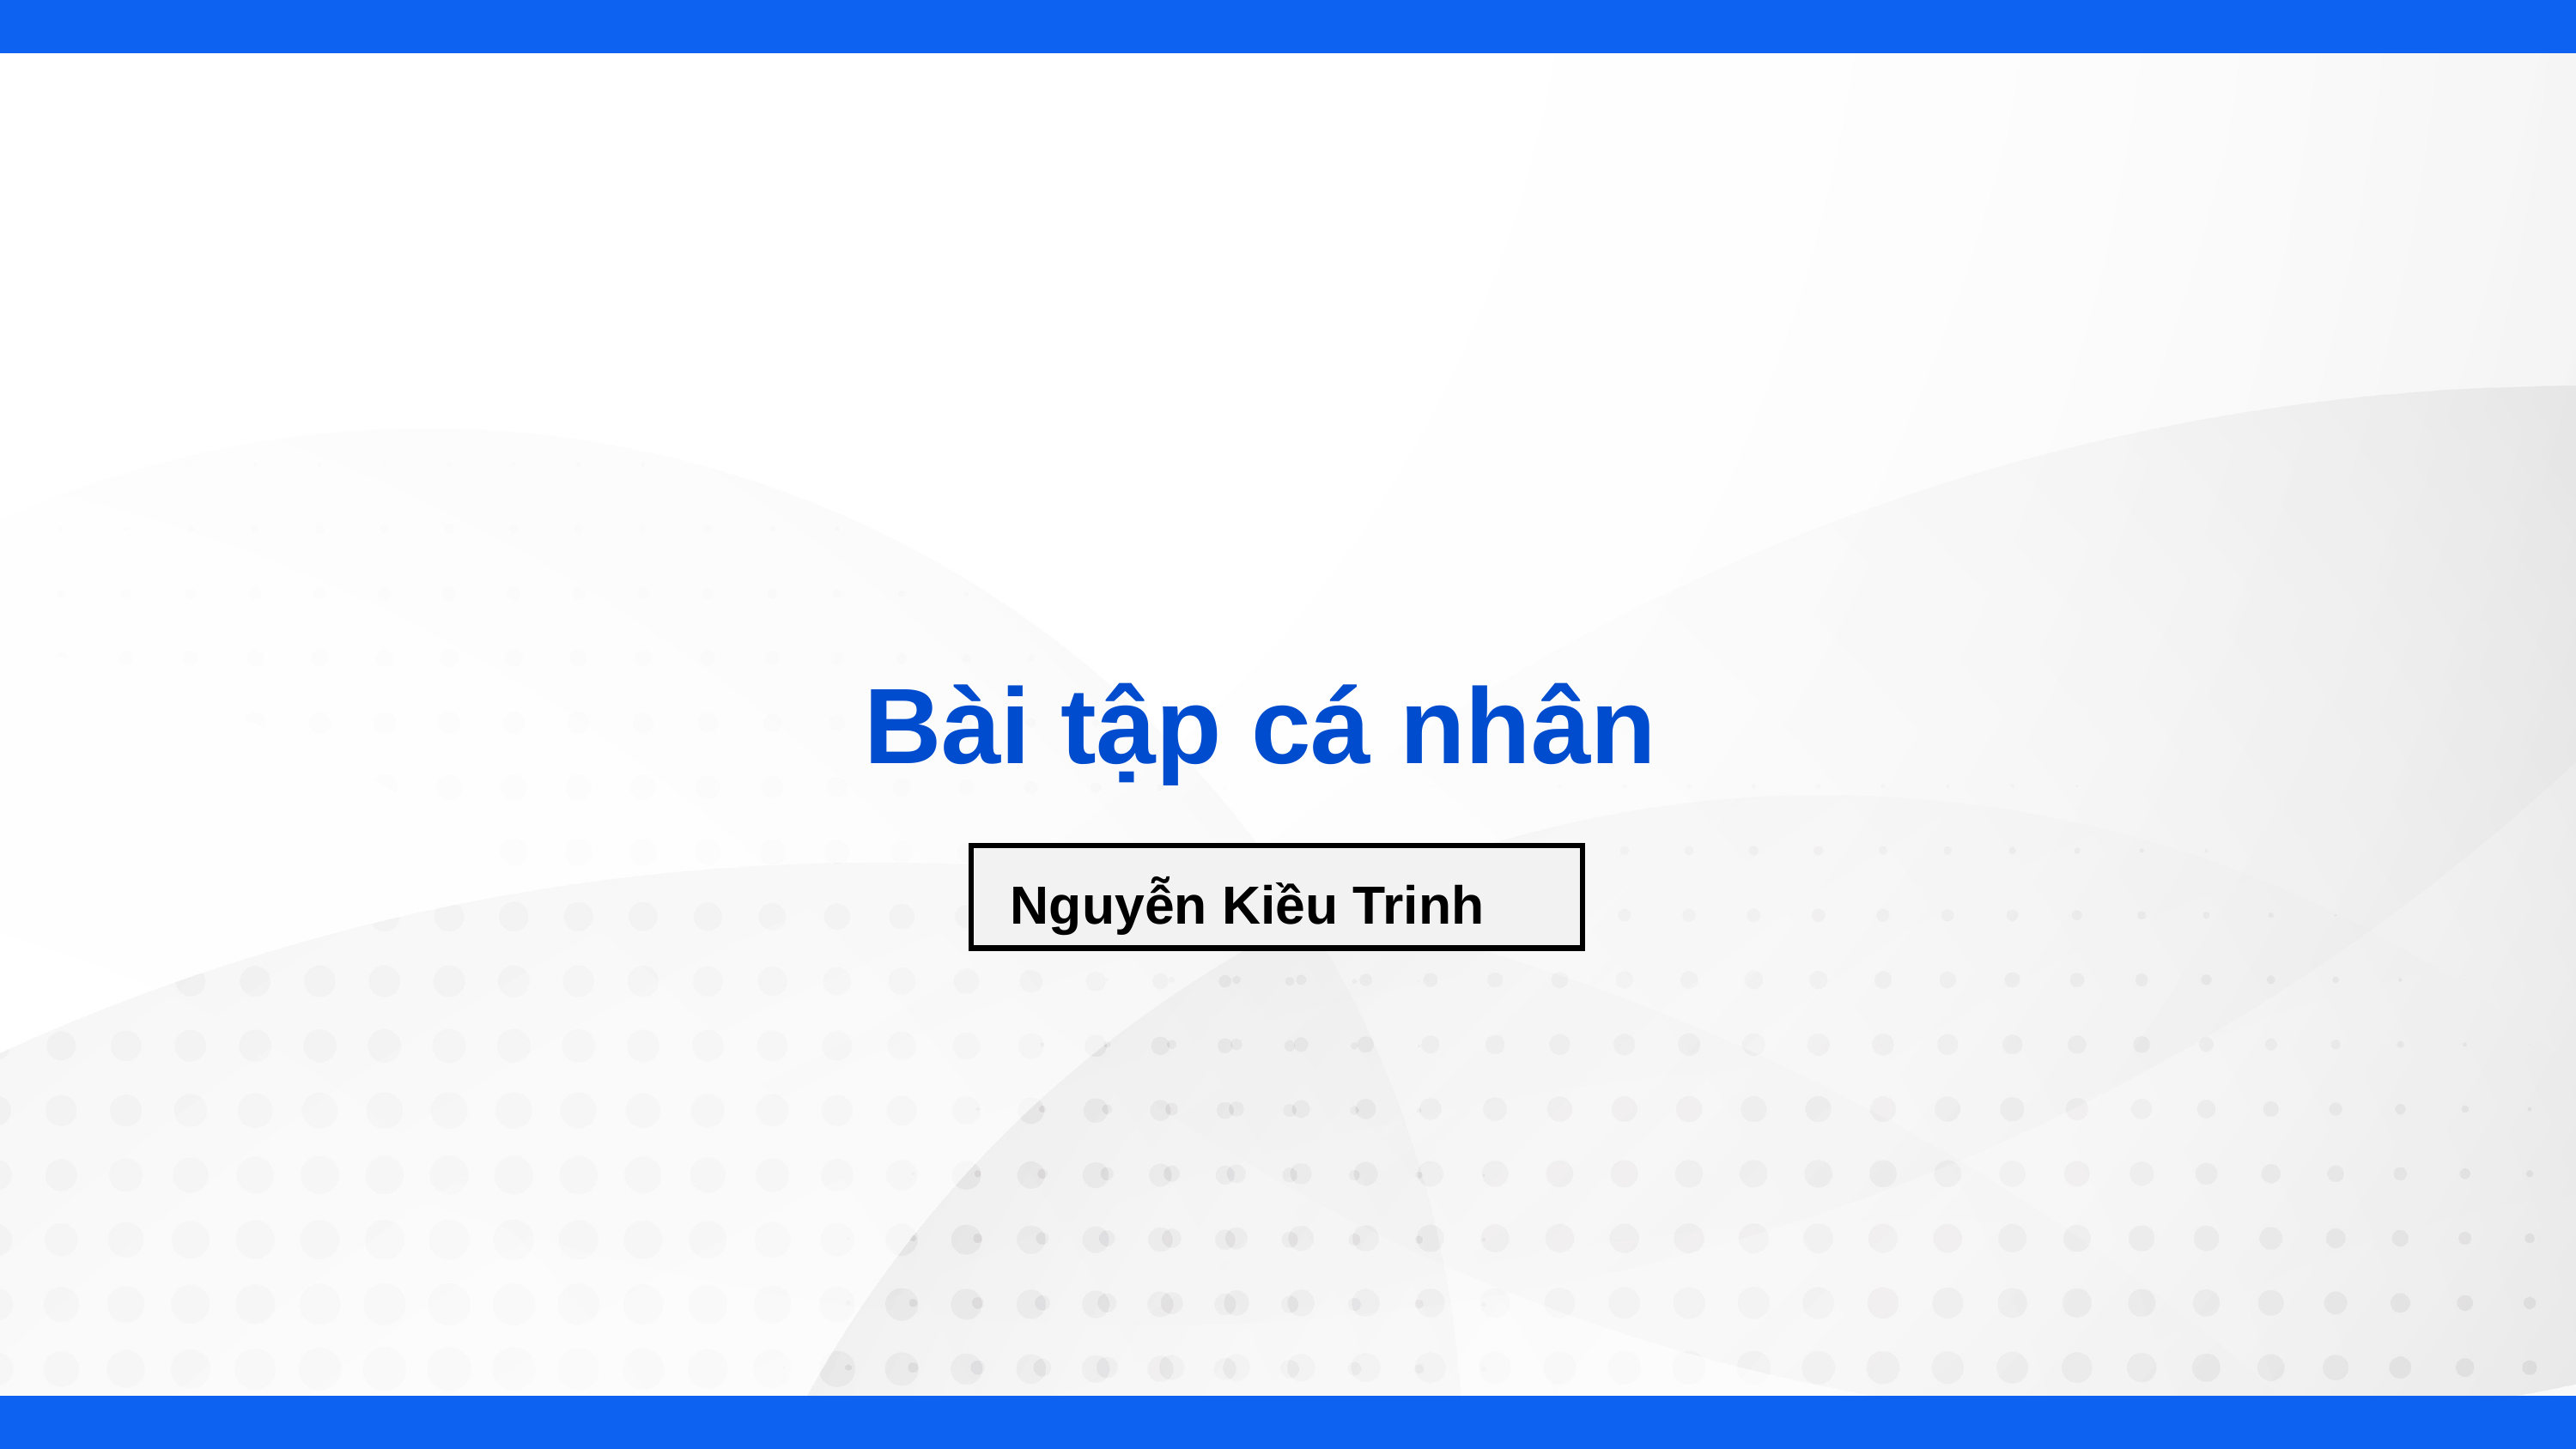

Bài tập cá nhân
Nguyễn Kiều Trinh